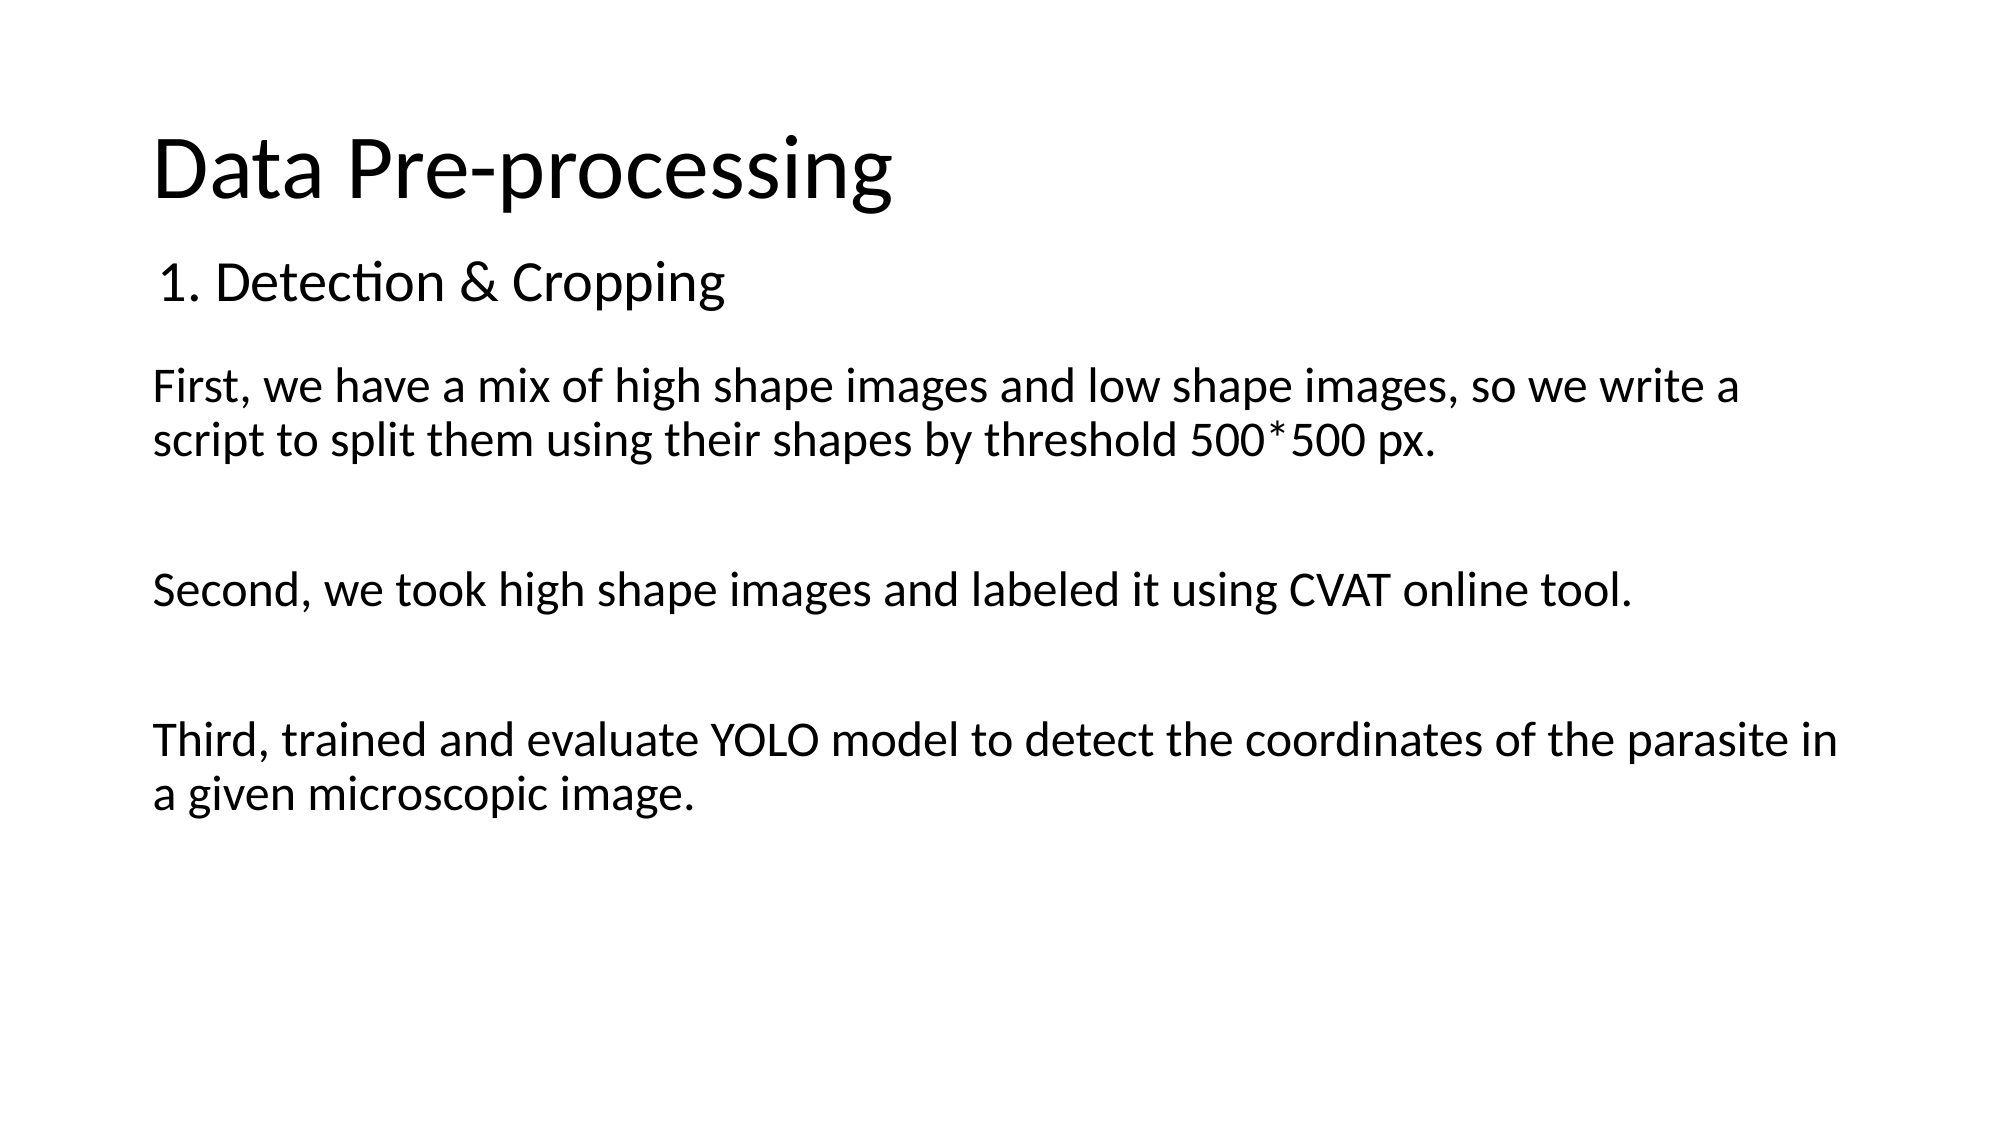

# Data Pre-processing
1. Detection & Cropping
First, we have a mix of high shape images and low shape images, so we write a script to split them using their shapes by threshold 500*500 px.

Second, we took high shape images and labeled it using CVAT online tool.

Third, trained and evaluate YOLO model to detect the coordinates of the parasite in a given microscopic image.